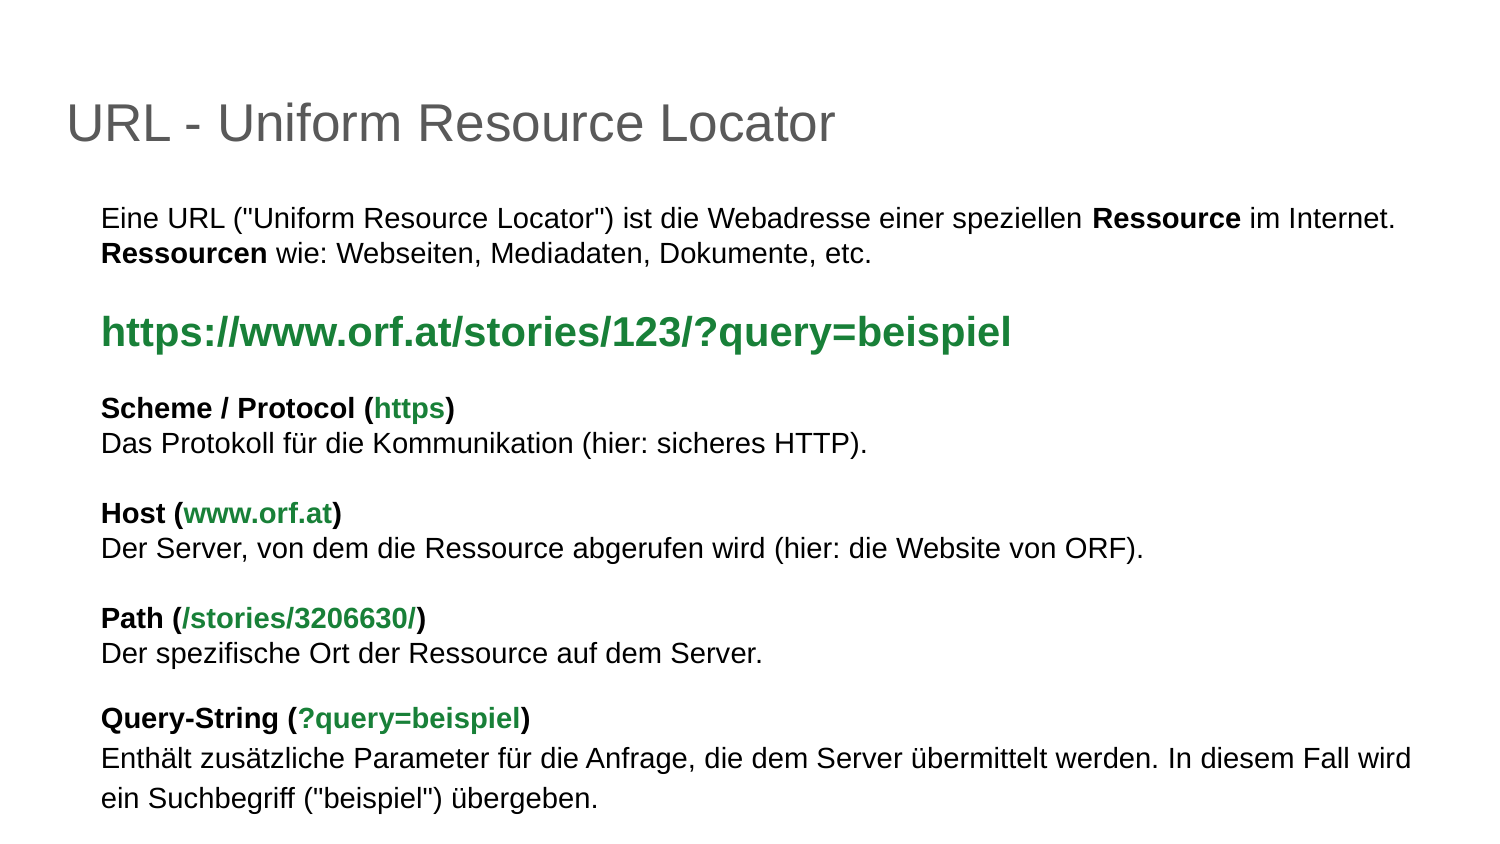

# URL - Uniform Resource Locator
Eine URL ("Uniform Resource Locator") ist die Webadresse einer speziellen Ressource im Internet.
Ressourcen wie: Webseiten, Mediadaten, Dokumente, etc.
https://www.orf.at/stories/123/?query=beispiel
Scheme / Protocol (https)
Das Protokoll für die Kommunikation (hier: sicheres HTTP).
Host (www.orf.at)
Der Server, von dem die Ressource abgerufen wird (hier: die Website von ORF).
Path (/stories/3206630/)
Der spezifische Ort der Ressource auf dem Server.
Query-String (?query=beispiel)
Enthält zusätzliche Parameter für die Anfrage, die dem Server übermittelt werden. In diesem Fall wird ein Suchbegriff ("beispiel") übergeben.